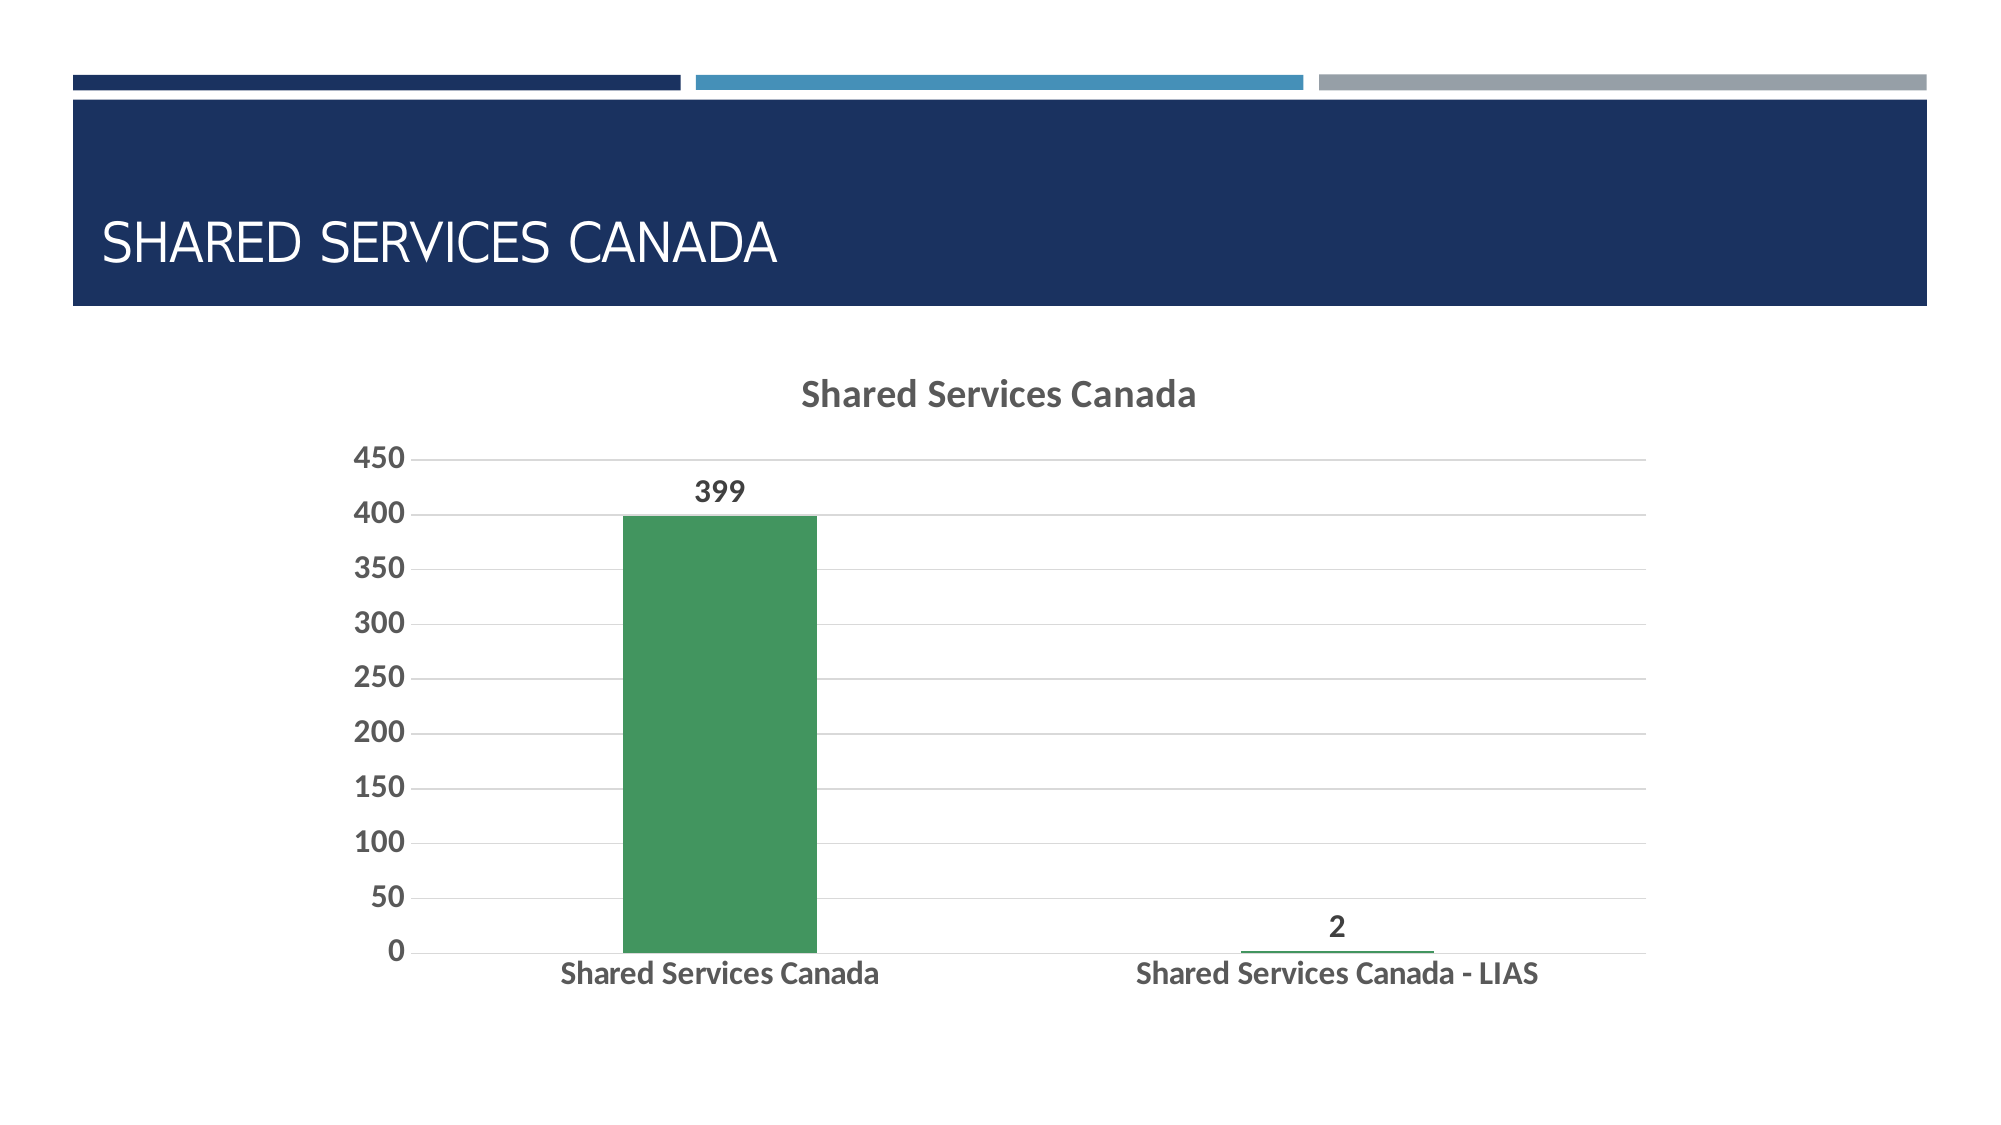

# Shared Services Canada

### Chart: Shared Services Canada

| Category |  |
|---|---|
| Shared Services Canada | 399.0 |
| Shared Services Canada - LIAS | 2.0 |